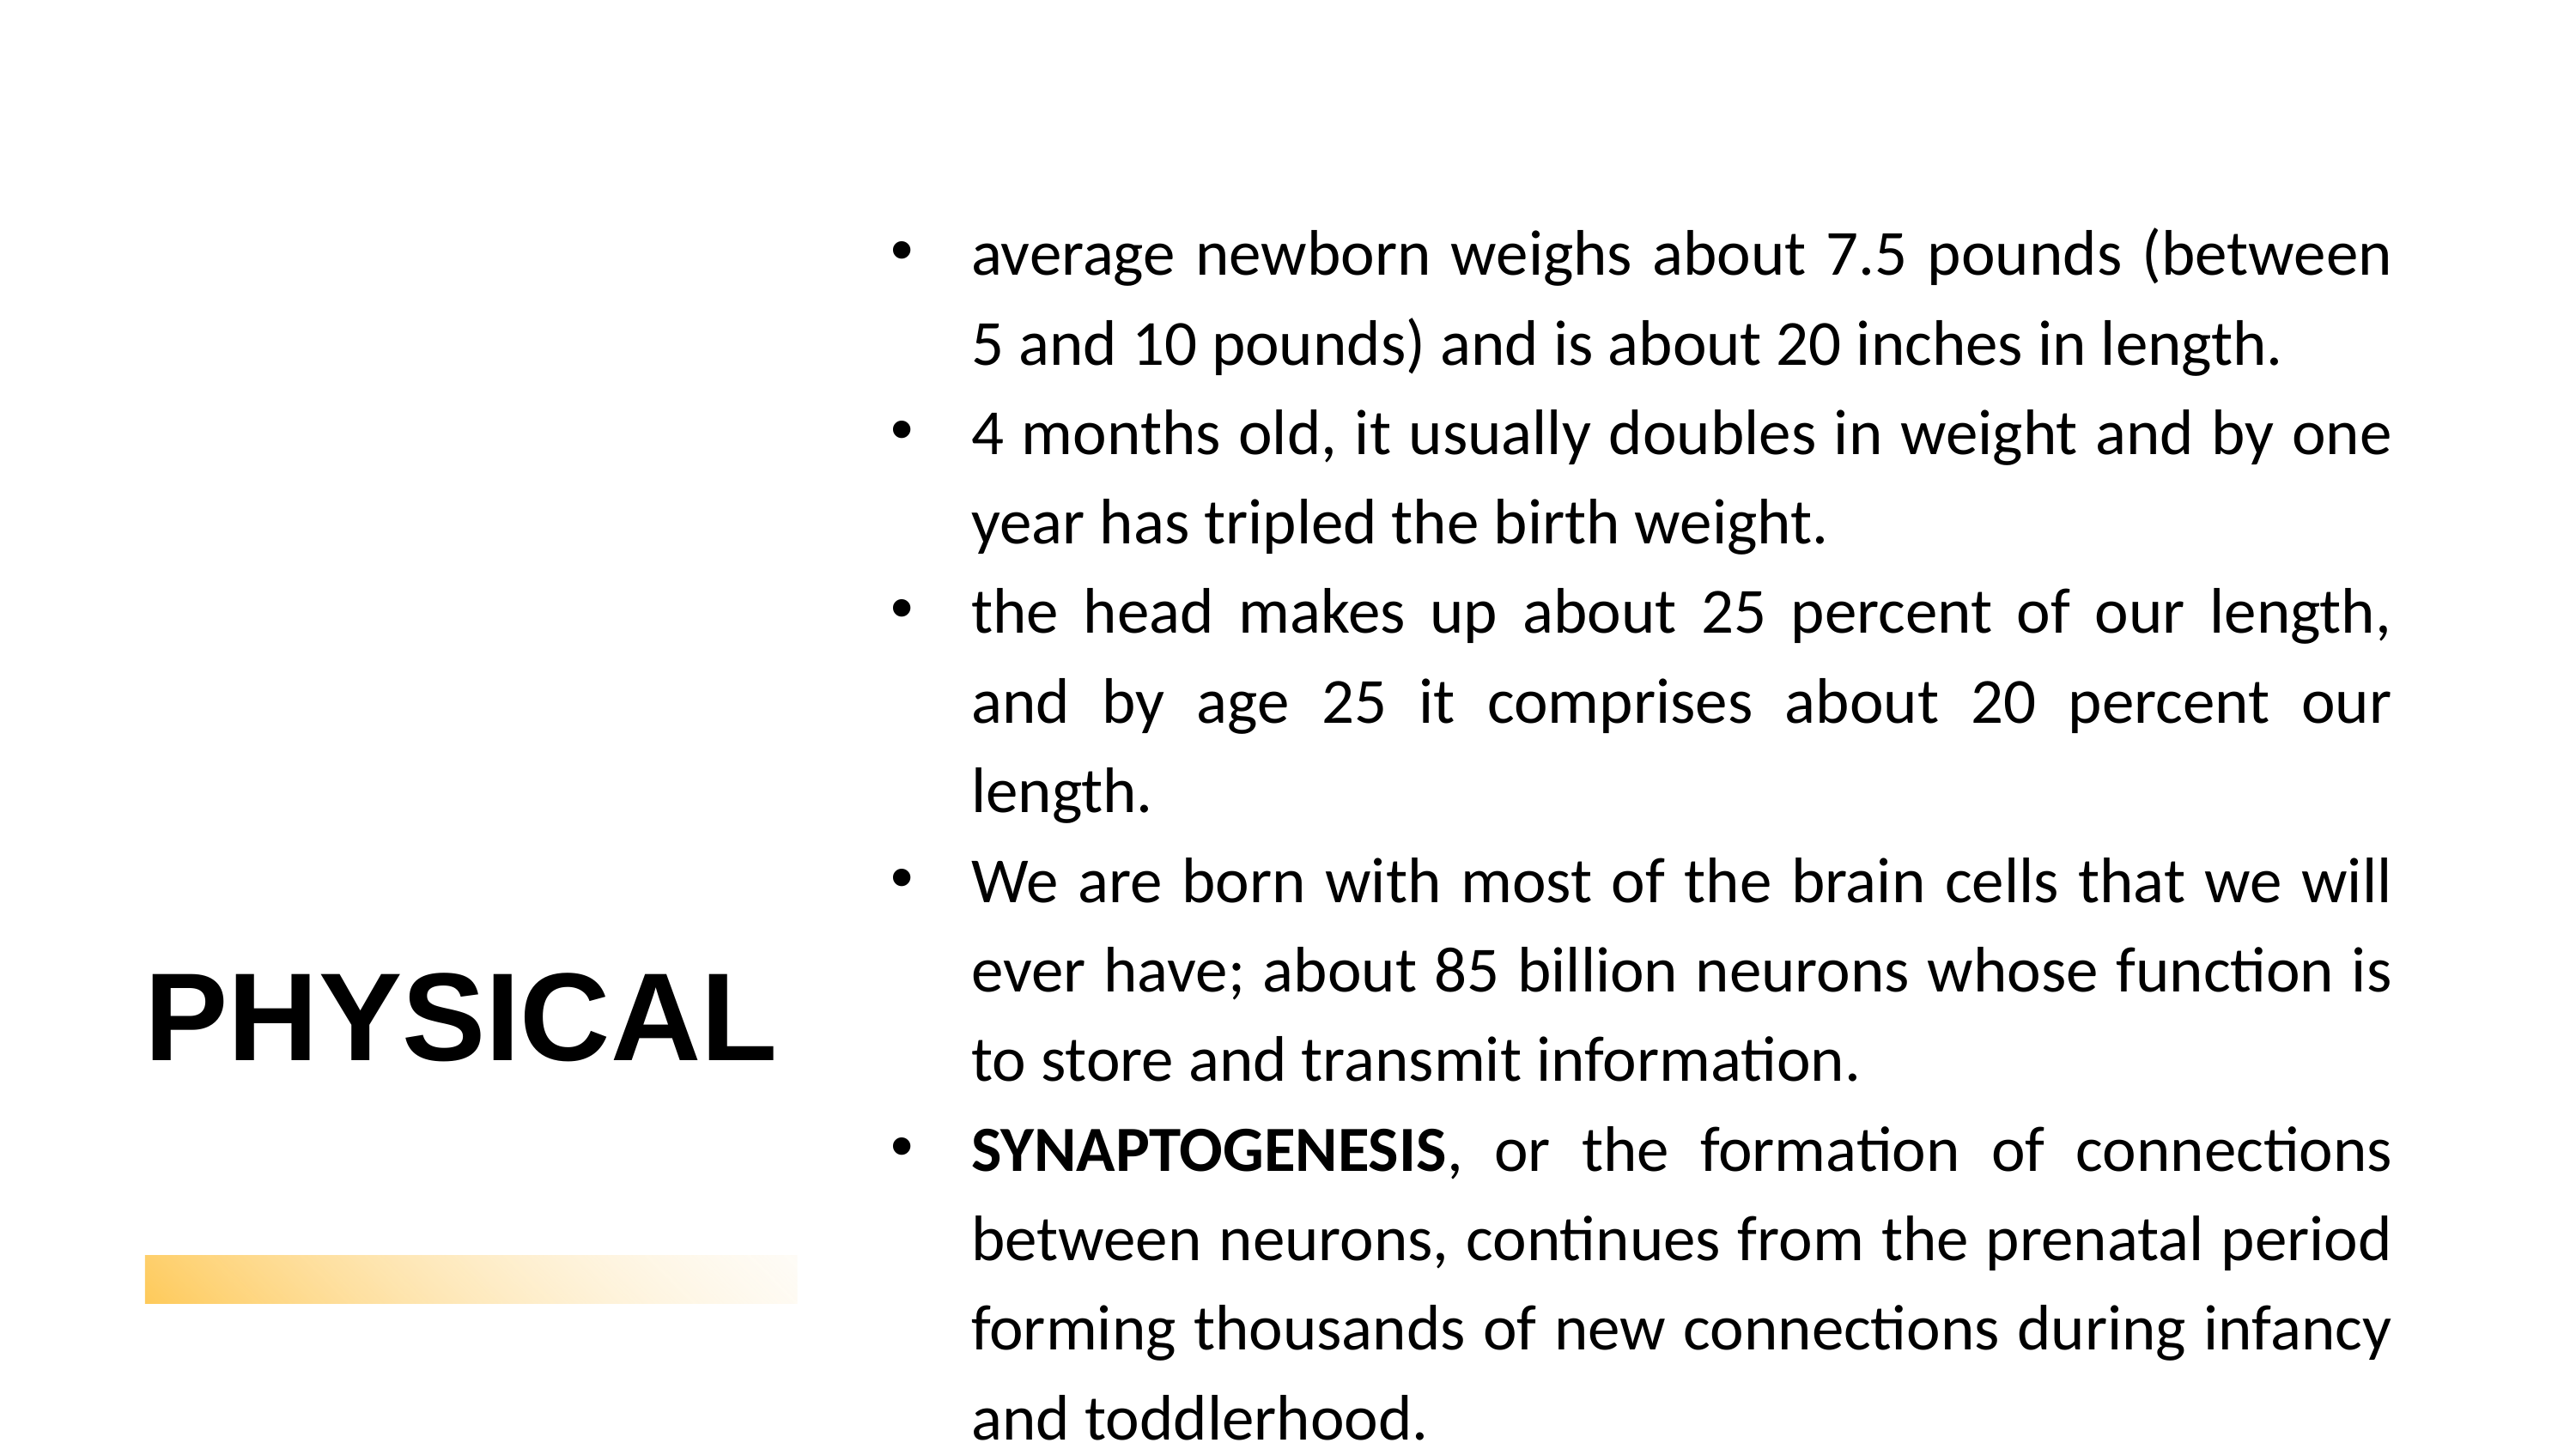

average newborn weighs about 7.5 pounds (between 5 and 10 pounds) and is about 20 inches in length.
4 months old, it usually doubles in weight and by one year has tripled the birth weight.
the head makes up about 25 percent of our length, and by age 25 it comprises about 20 percent our length.
We are born with most of the brain cells that we will ever have; about 85 billion neurons whose function is to store and transmit information.
SYNAPTOGENESIS, or the formation of connections between neurons, continues from the prenatal period forming thousands of new connections during infancy and toddlerhood.
SYNAPTIC BLOOMING- period of rapid neural growth.
PHYSICAL